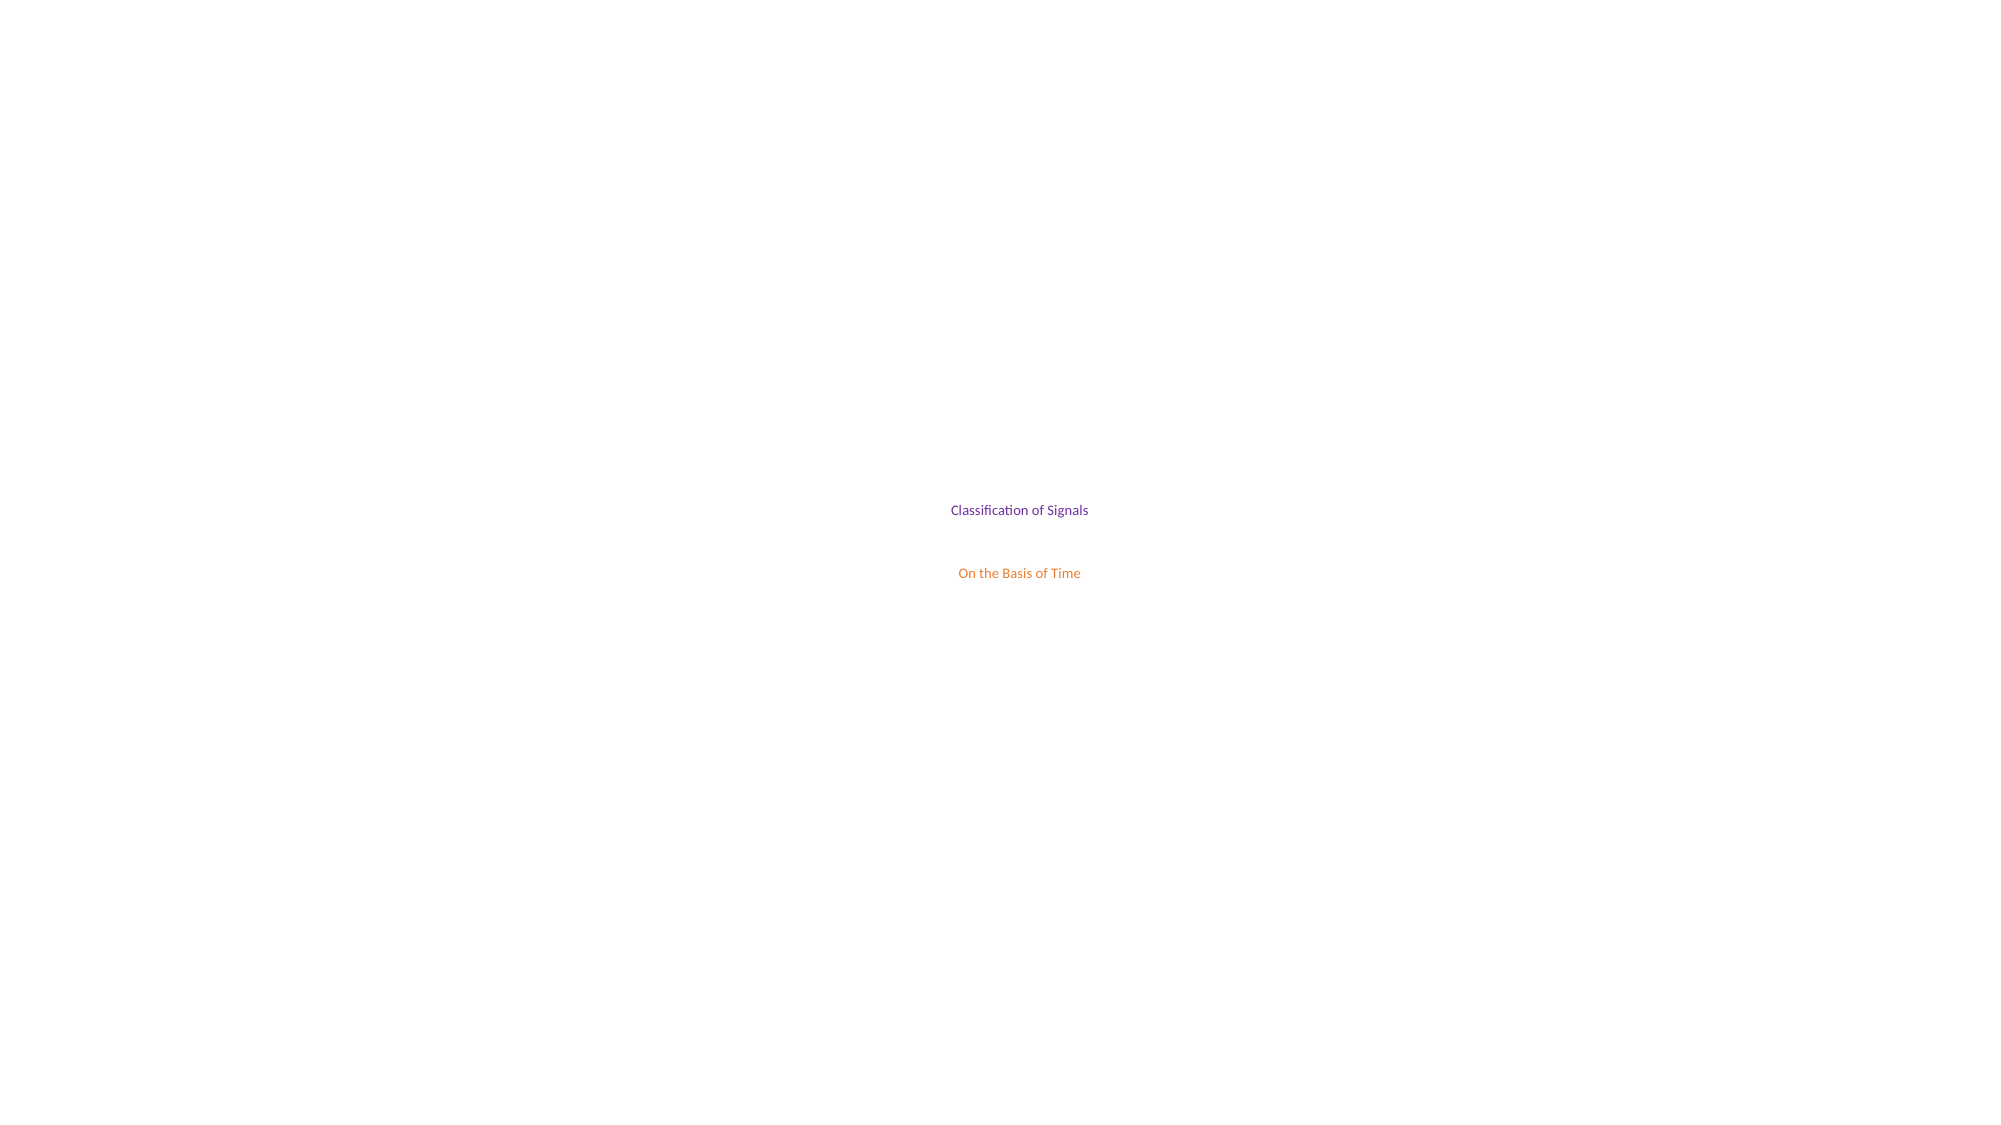

# Classification of Signals On the Basis of Time